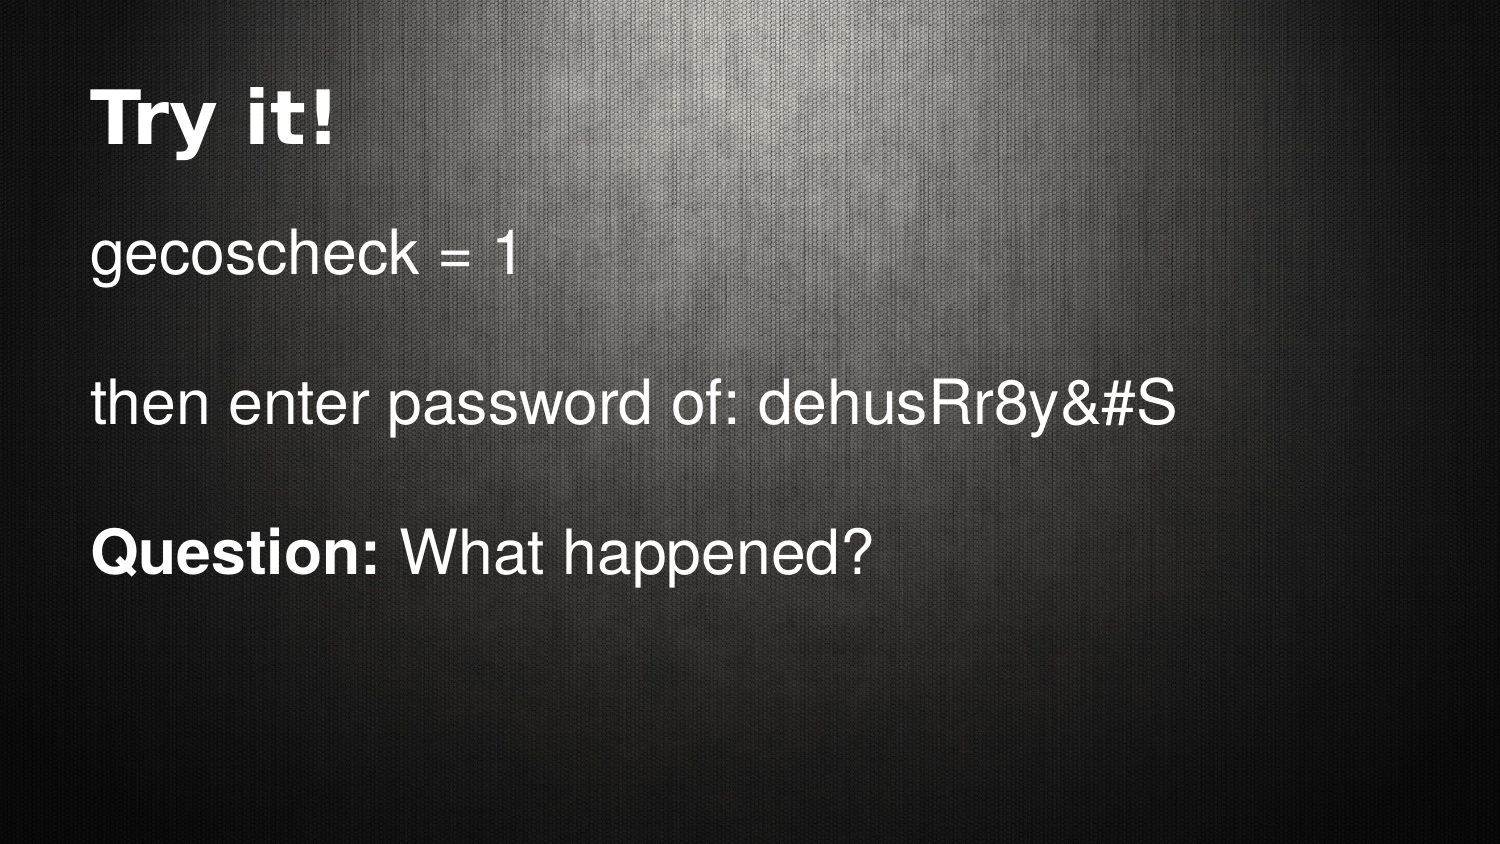

# Try it!
gecoscheck = 1

then enter password of: dehusRr8y&#S

Question: What happened?